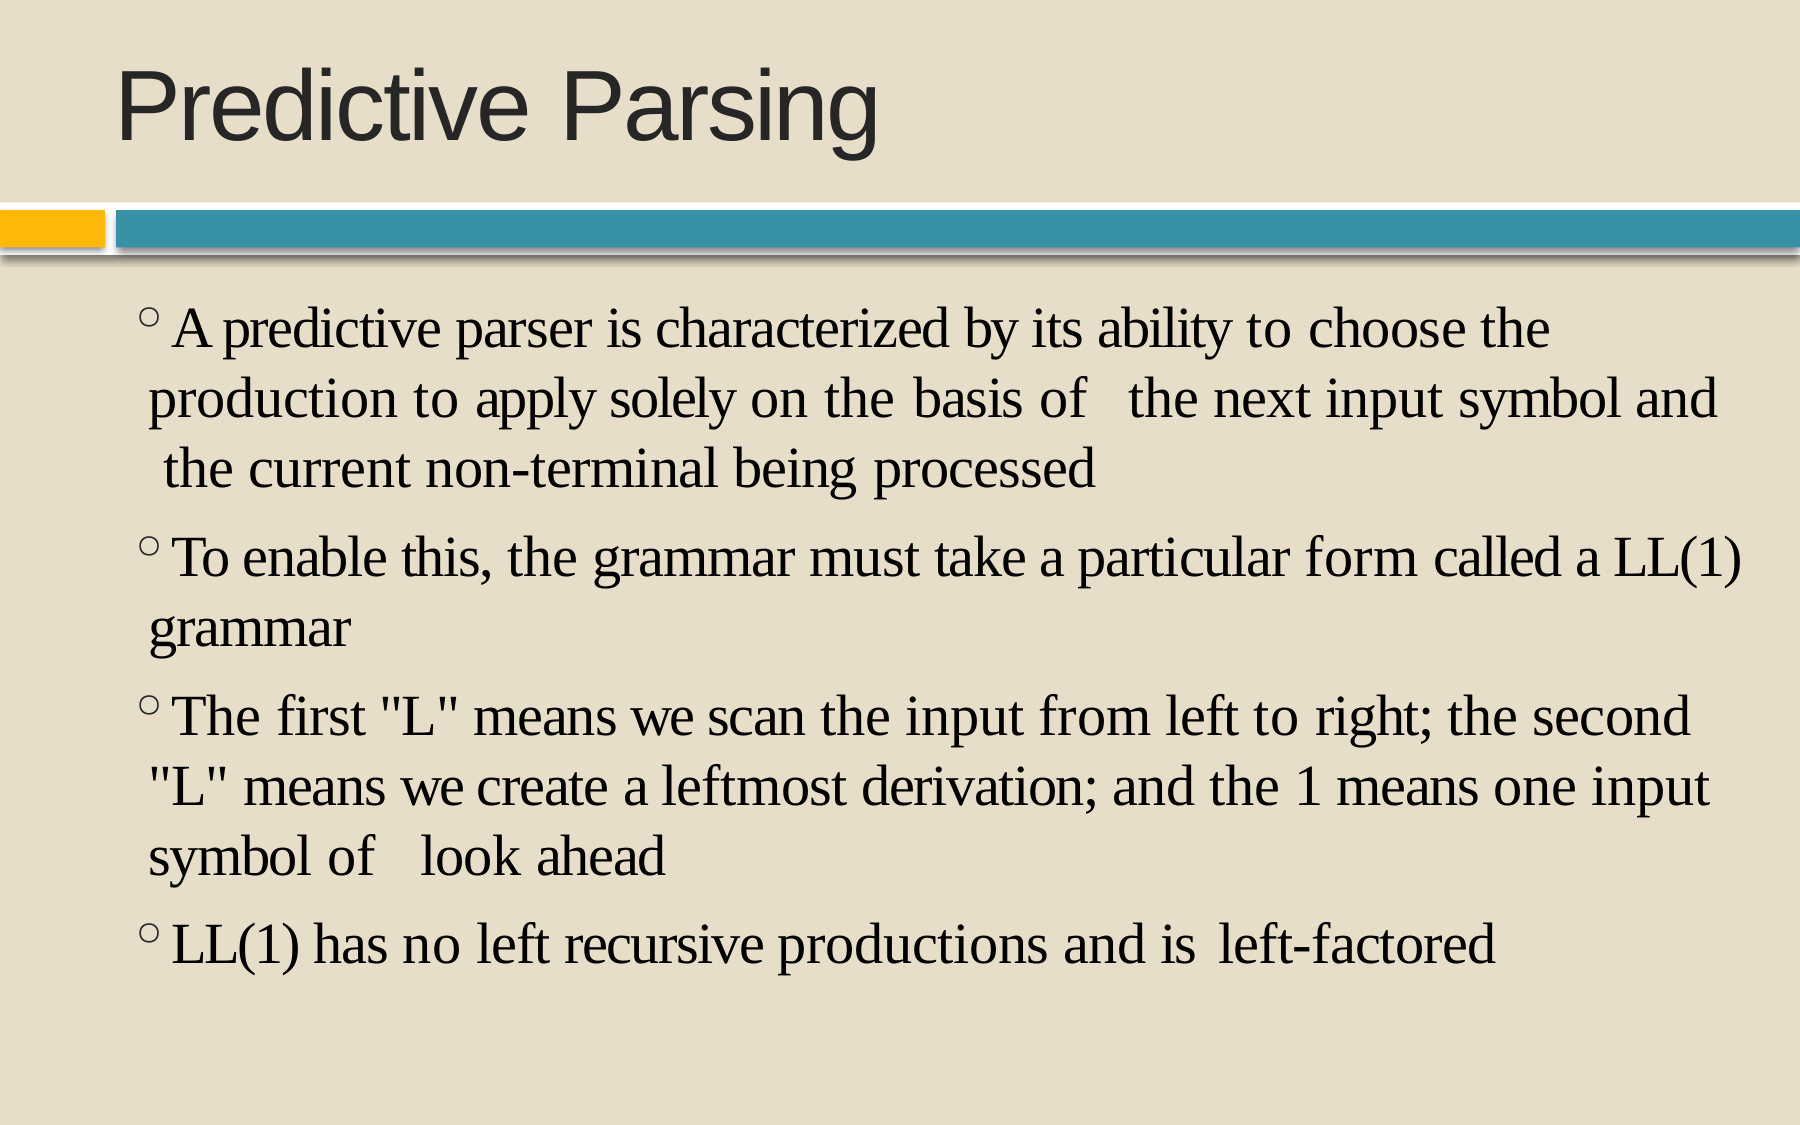

# Predictive Parsing
A predictive parser is characterized by its ability to choose the  production to apply solely on the basis of	the next input symbol and  the current non-terminal being processed
To enable this, the grammar must take a particular form called a LL(1)  grammar
The first "L" means we scan the input from left to right; the second  "L" means we create a leftmost derivation; and the 1 means one input  symbol of	look ahead
LL(1) has no left recursive productions and is left-factored